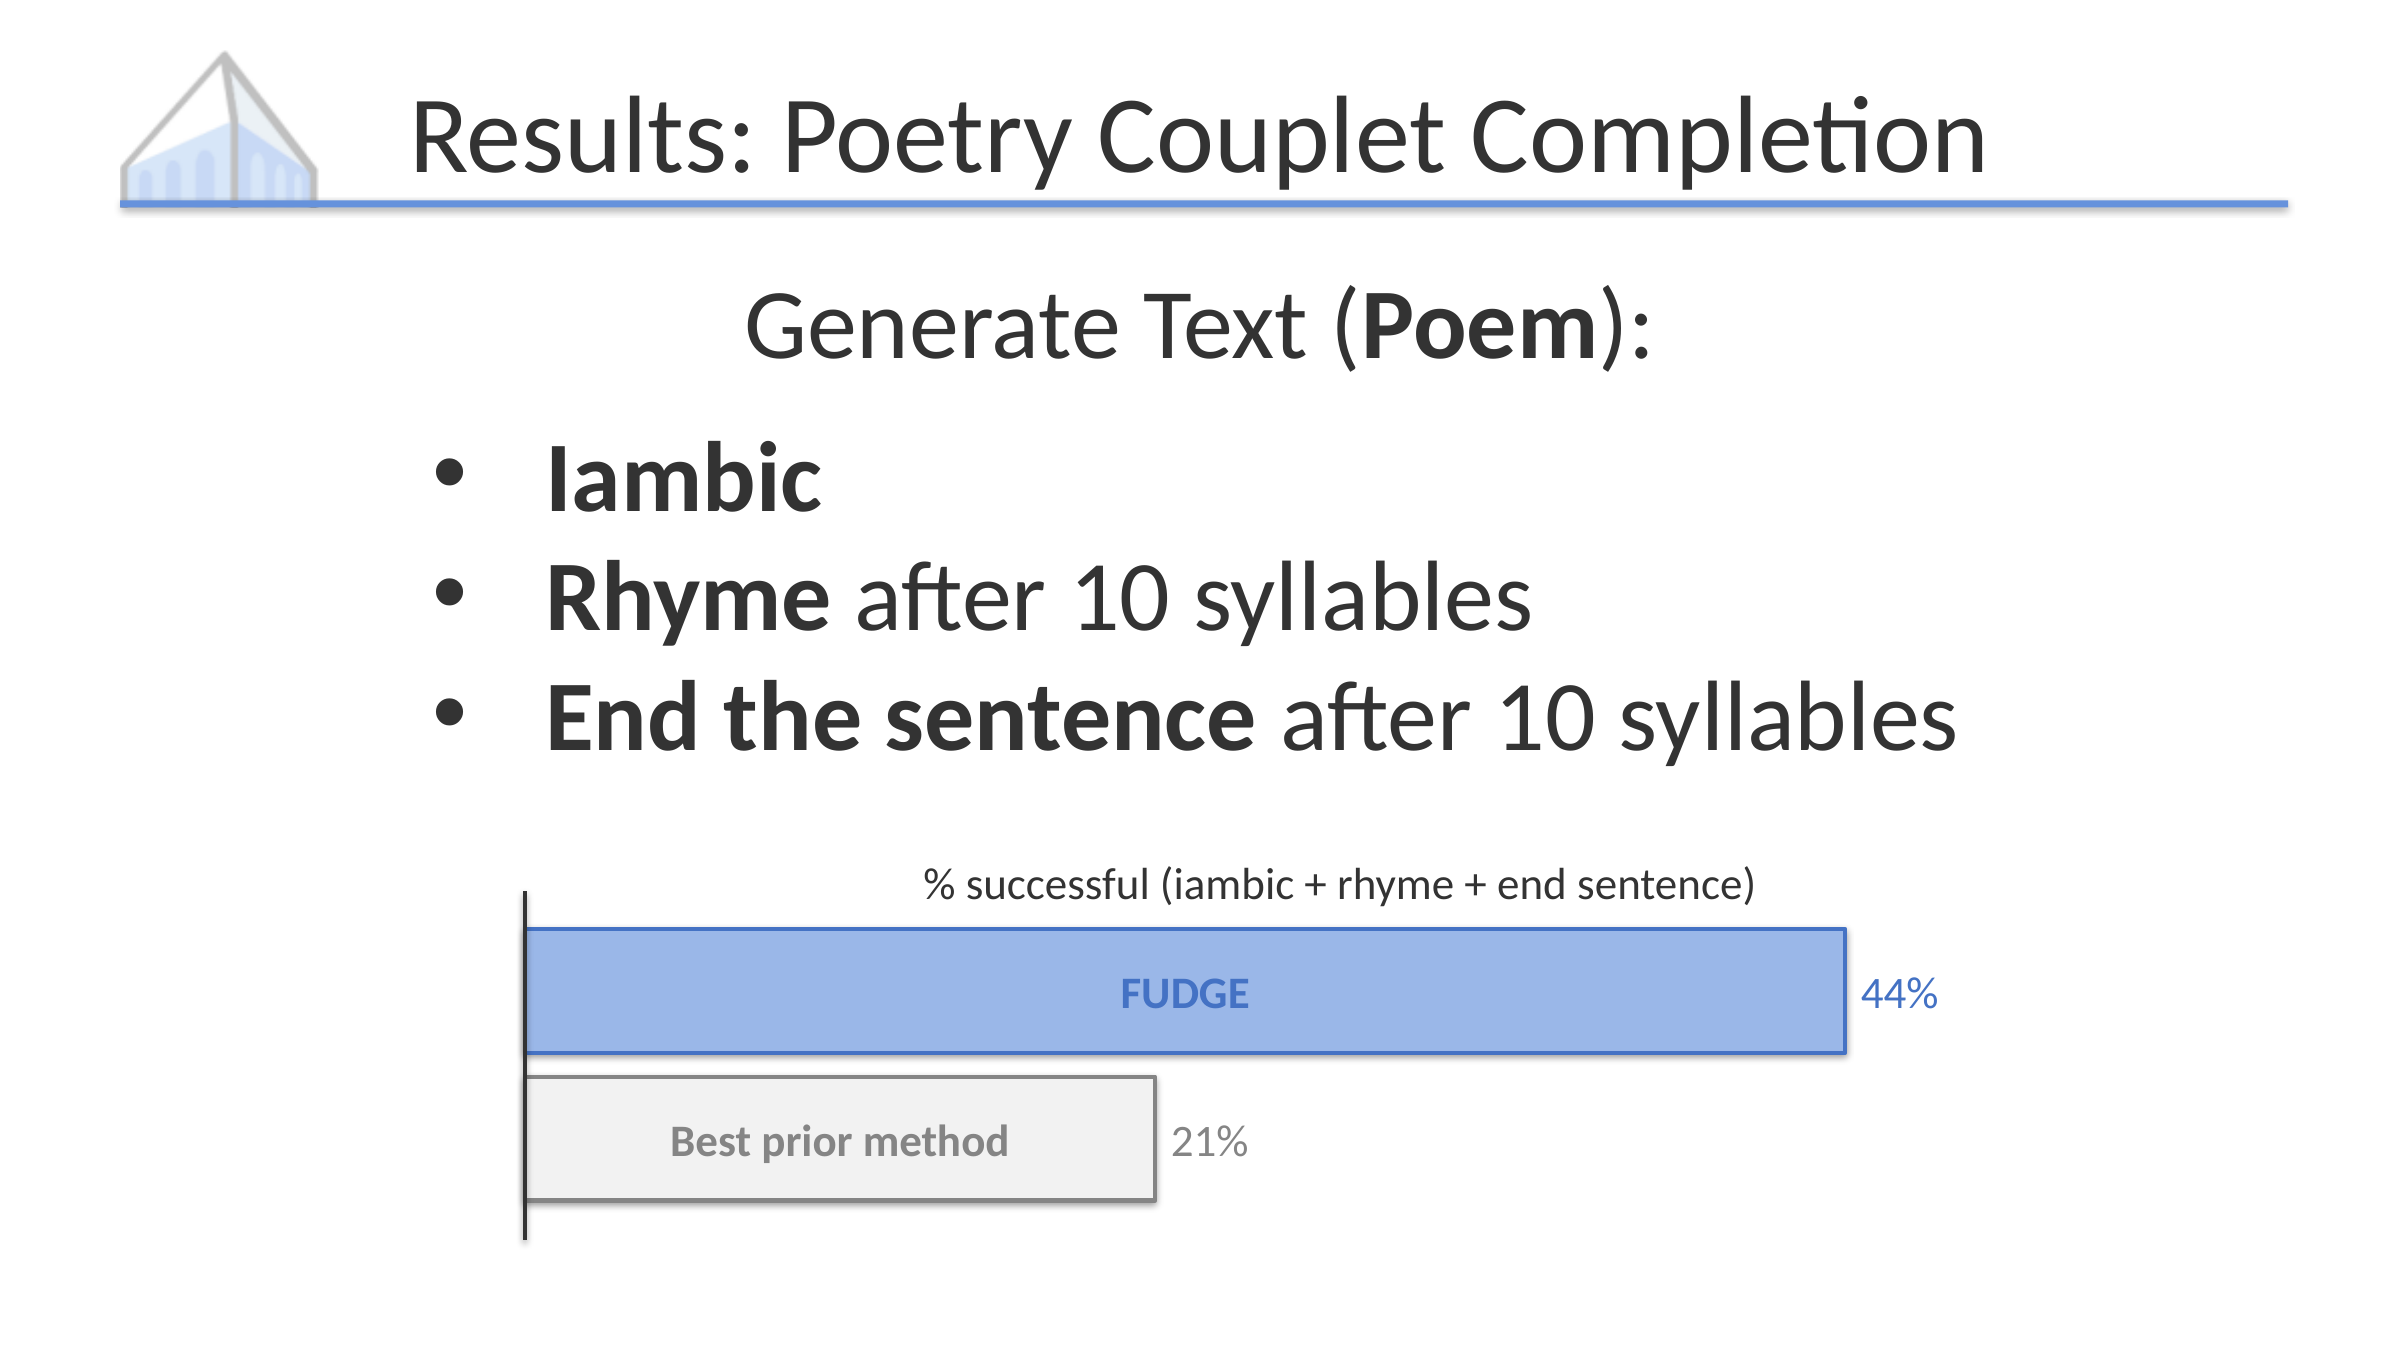

# Results: Poetry Couplet Completion
Generate Text (Poem):
Iambic
Rhyme after 10 syllables
End the sentence after 10 syllables
% successful (iambic + rhyme + end sentence)
FUDGE
44%
Best prior method
21%